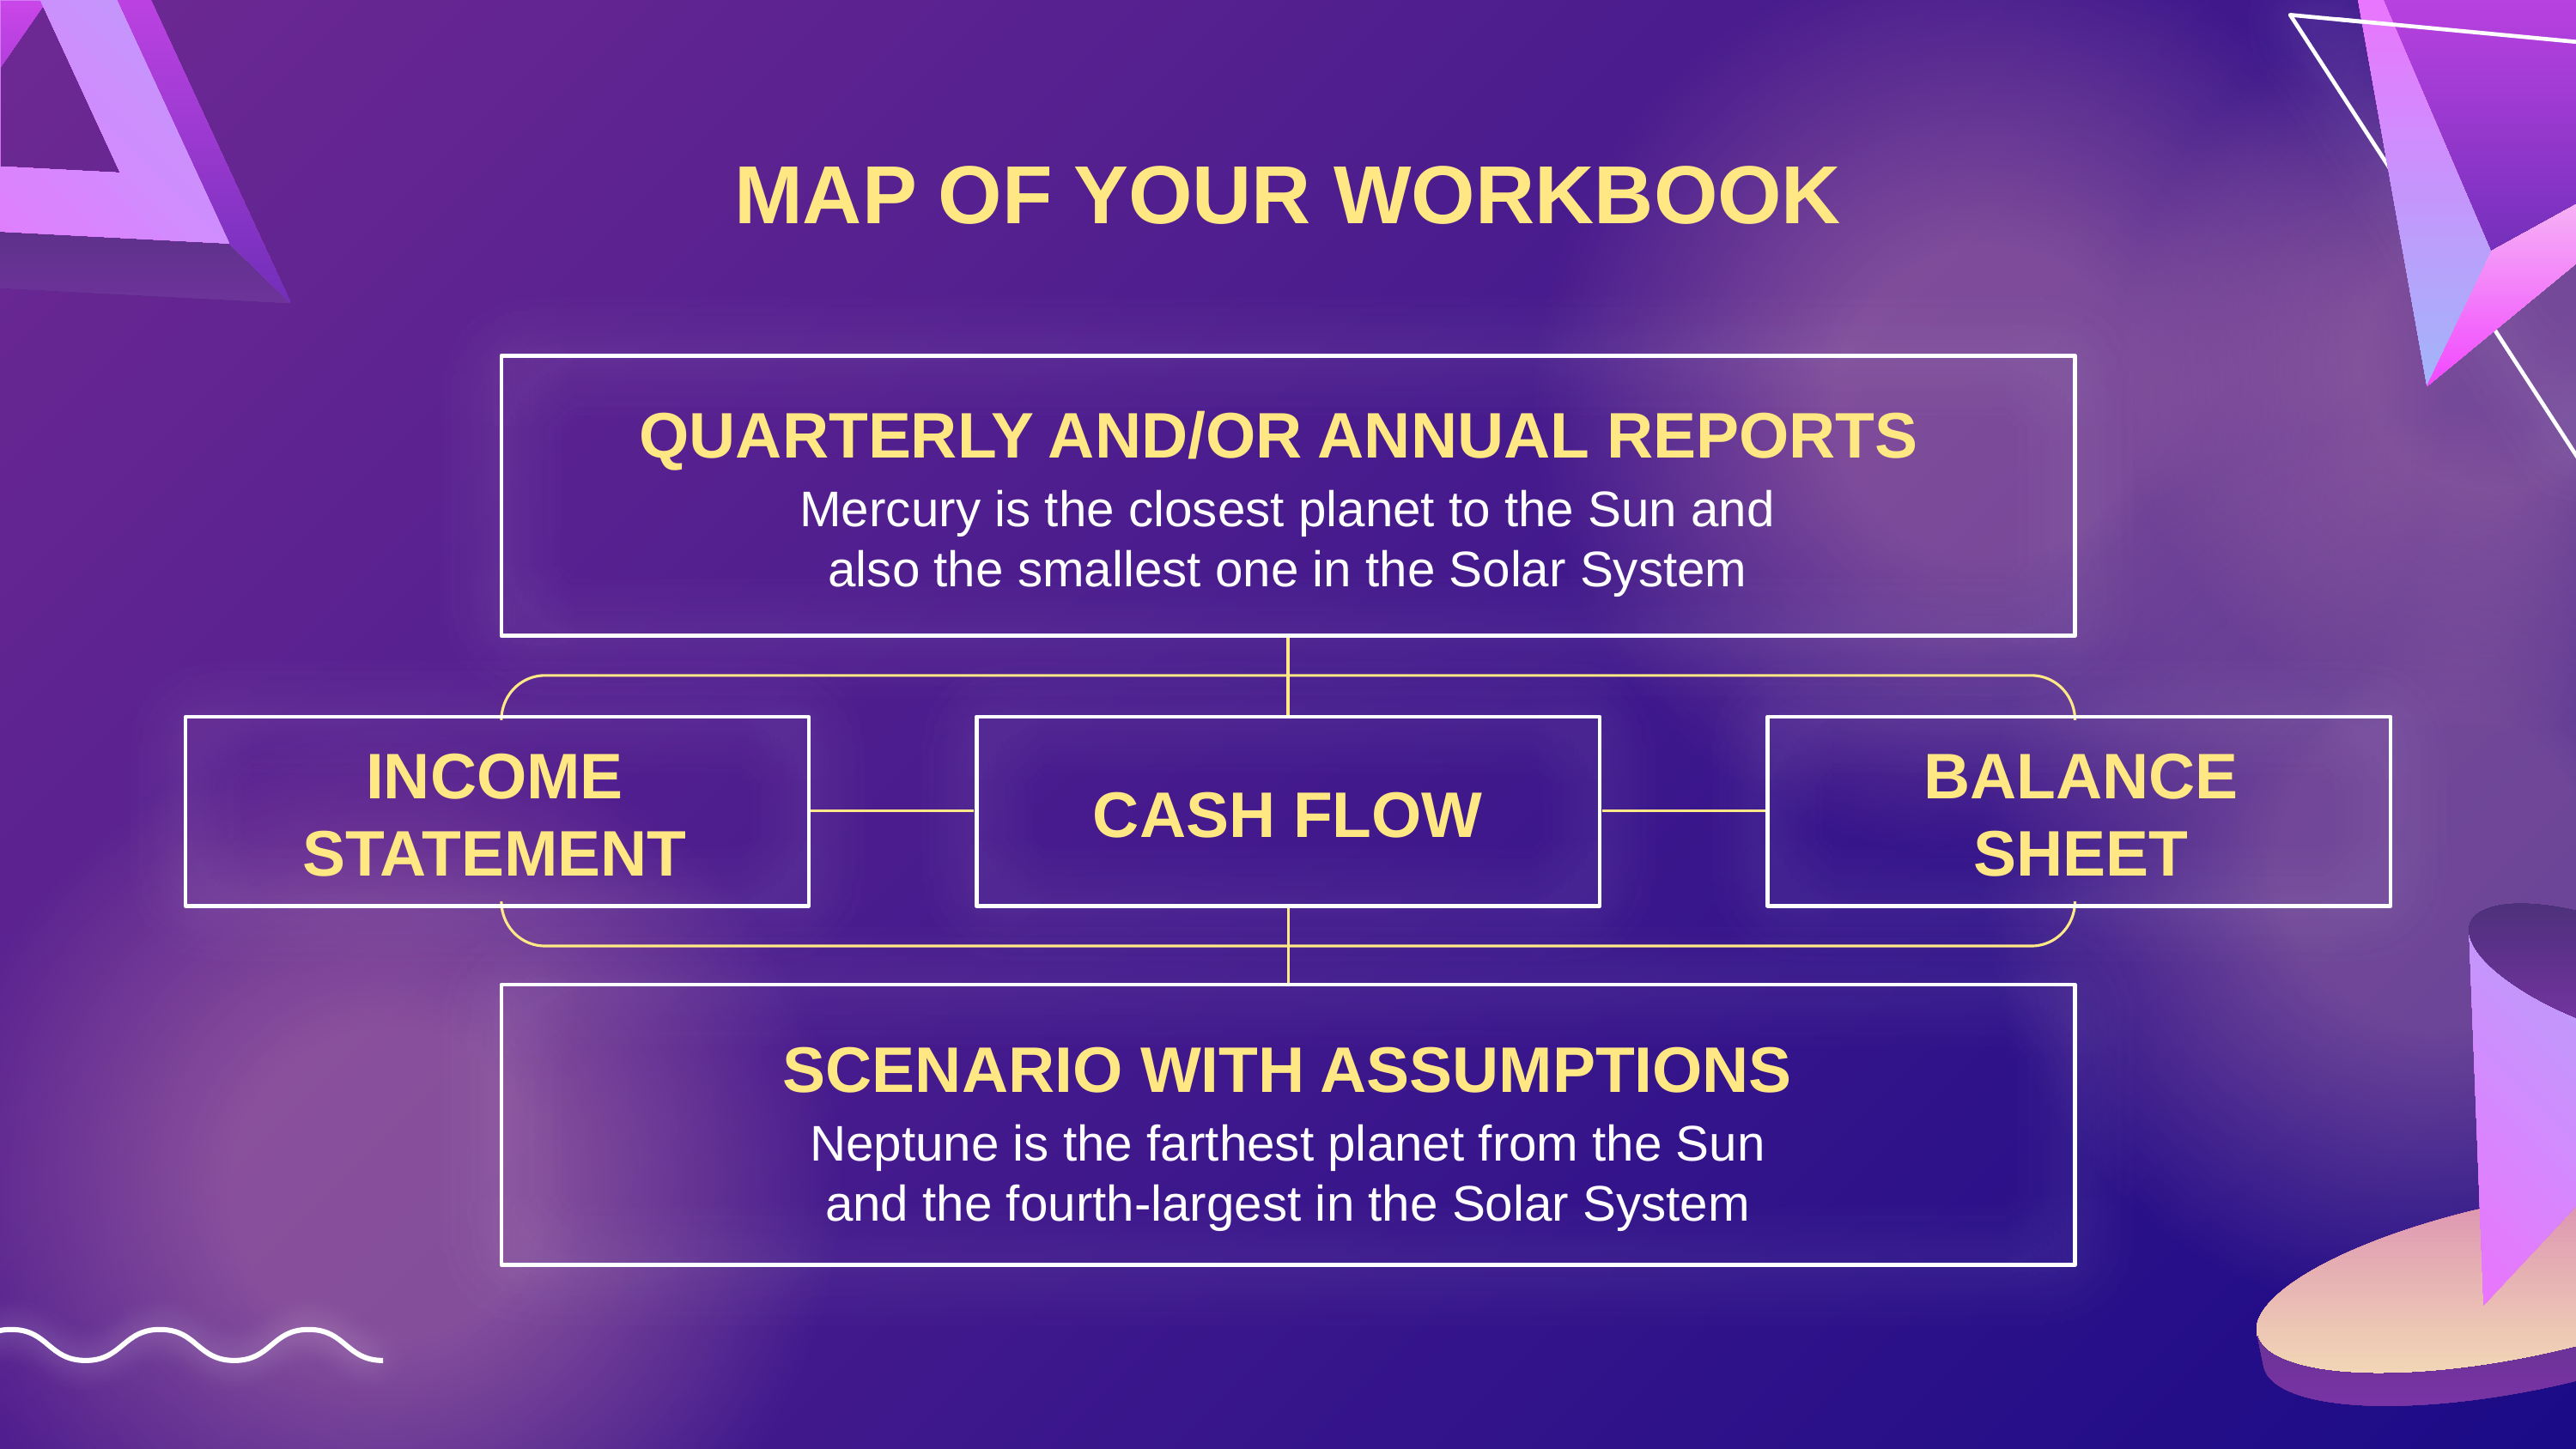

# MAP OF YOUR WORKBOOK

QUARTERLY AND/OR ANNUAL REPORTS
Mercury is the closest planet to the Sun and also the smallest one in the Solar System

INCOME STATEMENT
CASH FLOW
BALANCE SHEET

SCENARIO WITH ASSUMPTIONS
Neptune is the farthest planet from the Sun and the fourth-largest in the Solar System